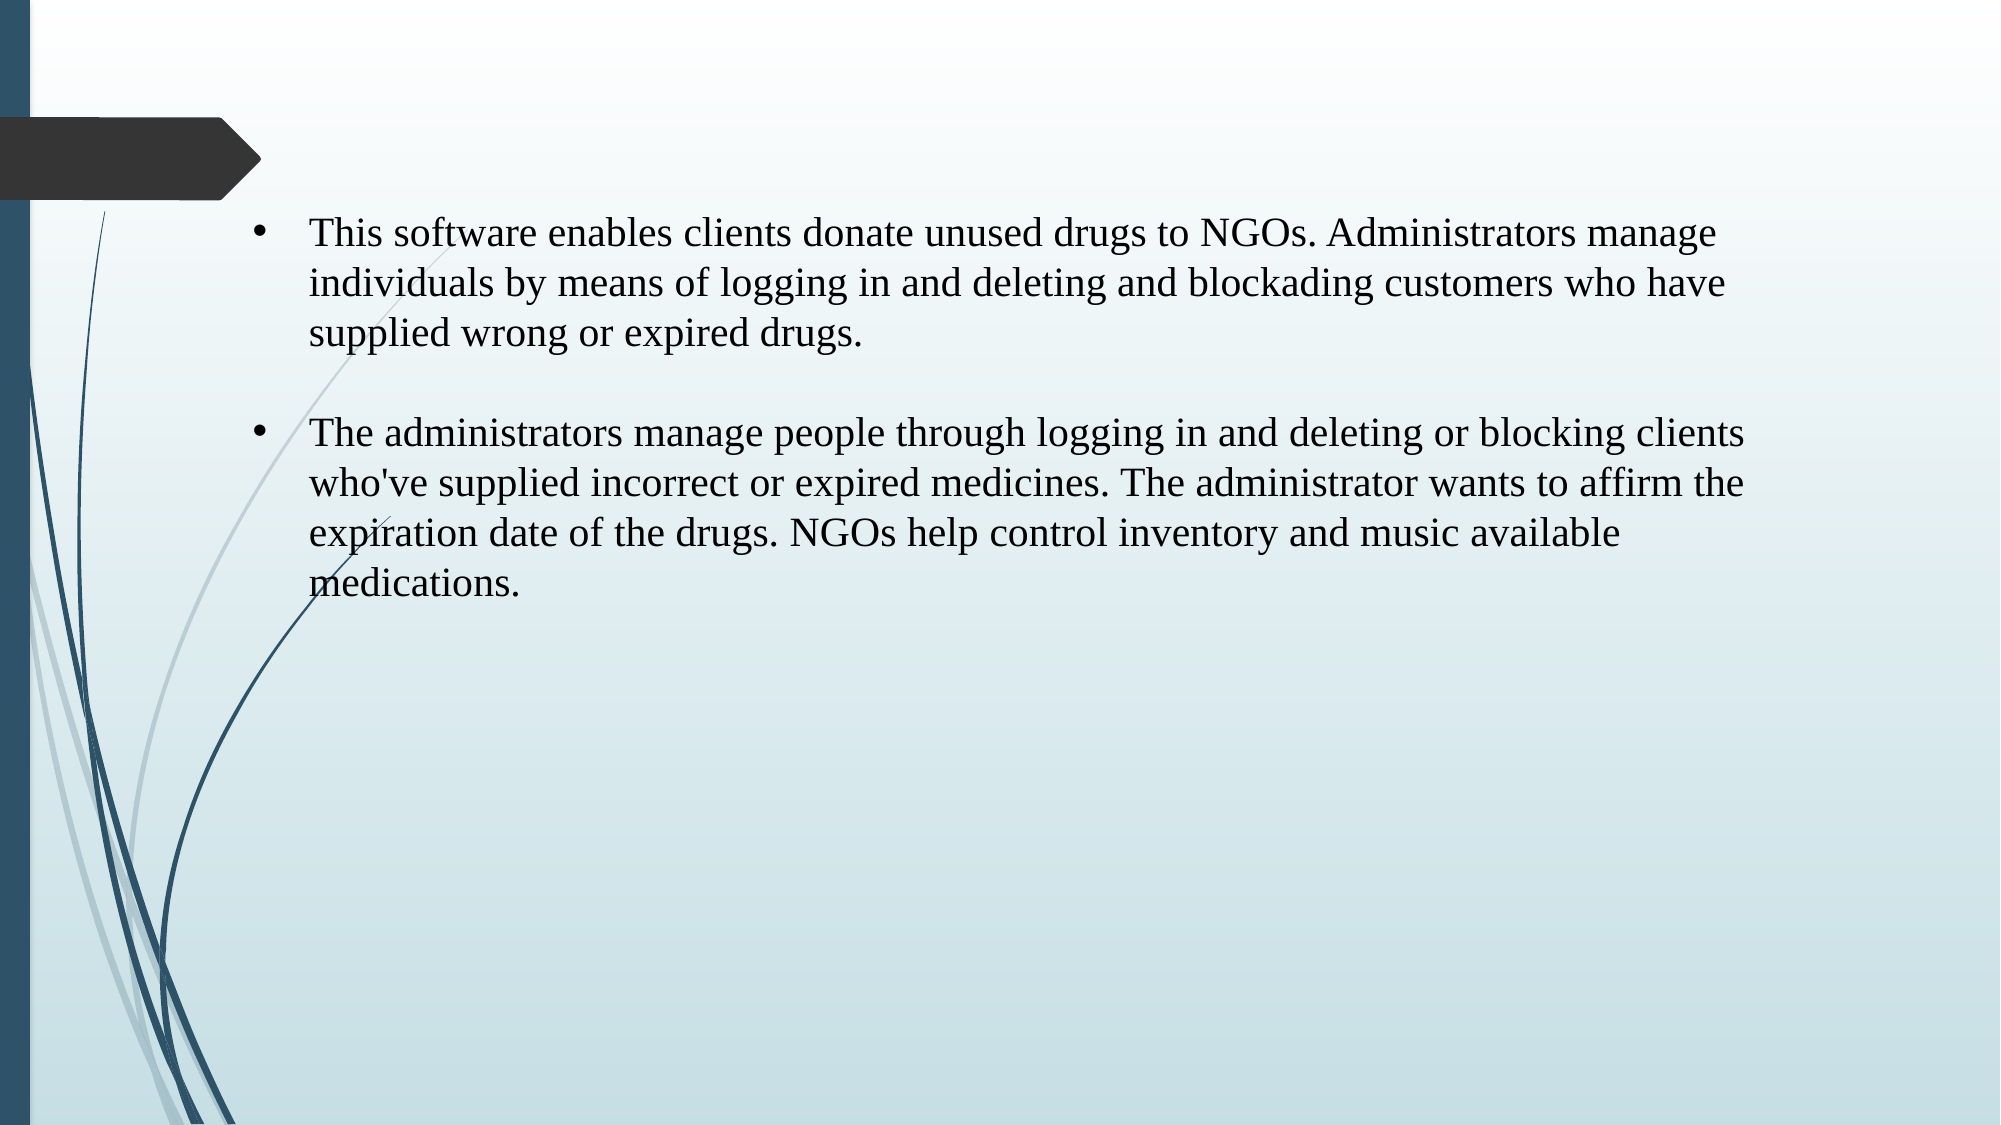

This software enables clients donate unused drugs to NGOs. Administrators manage individuals by means of logging in and deleting and blockading customers who have supplied wrong or expired drugs.

The administrators manage people through logging in and deleting or blocking clients who've supplied incorrect or expired medicines. The administrator wants to affirm the expiration date of the drugs. NGOs help control inventory and music available medications.